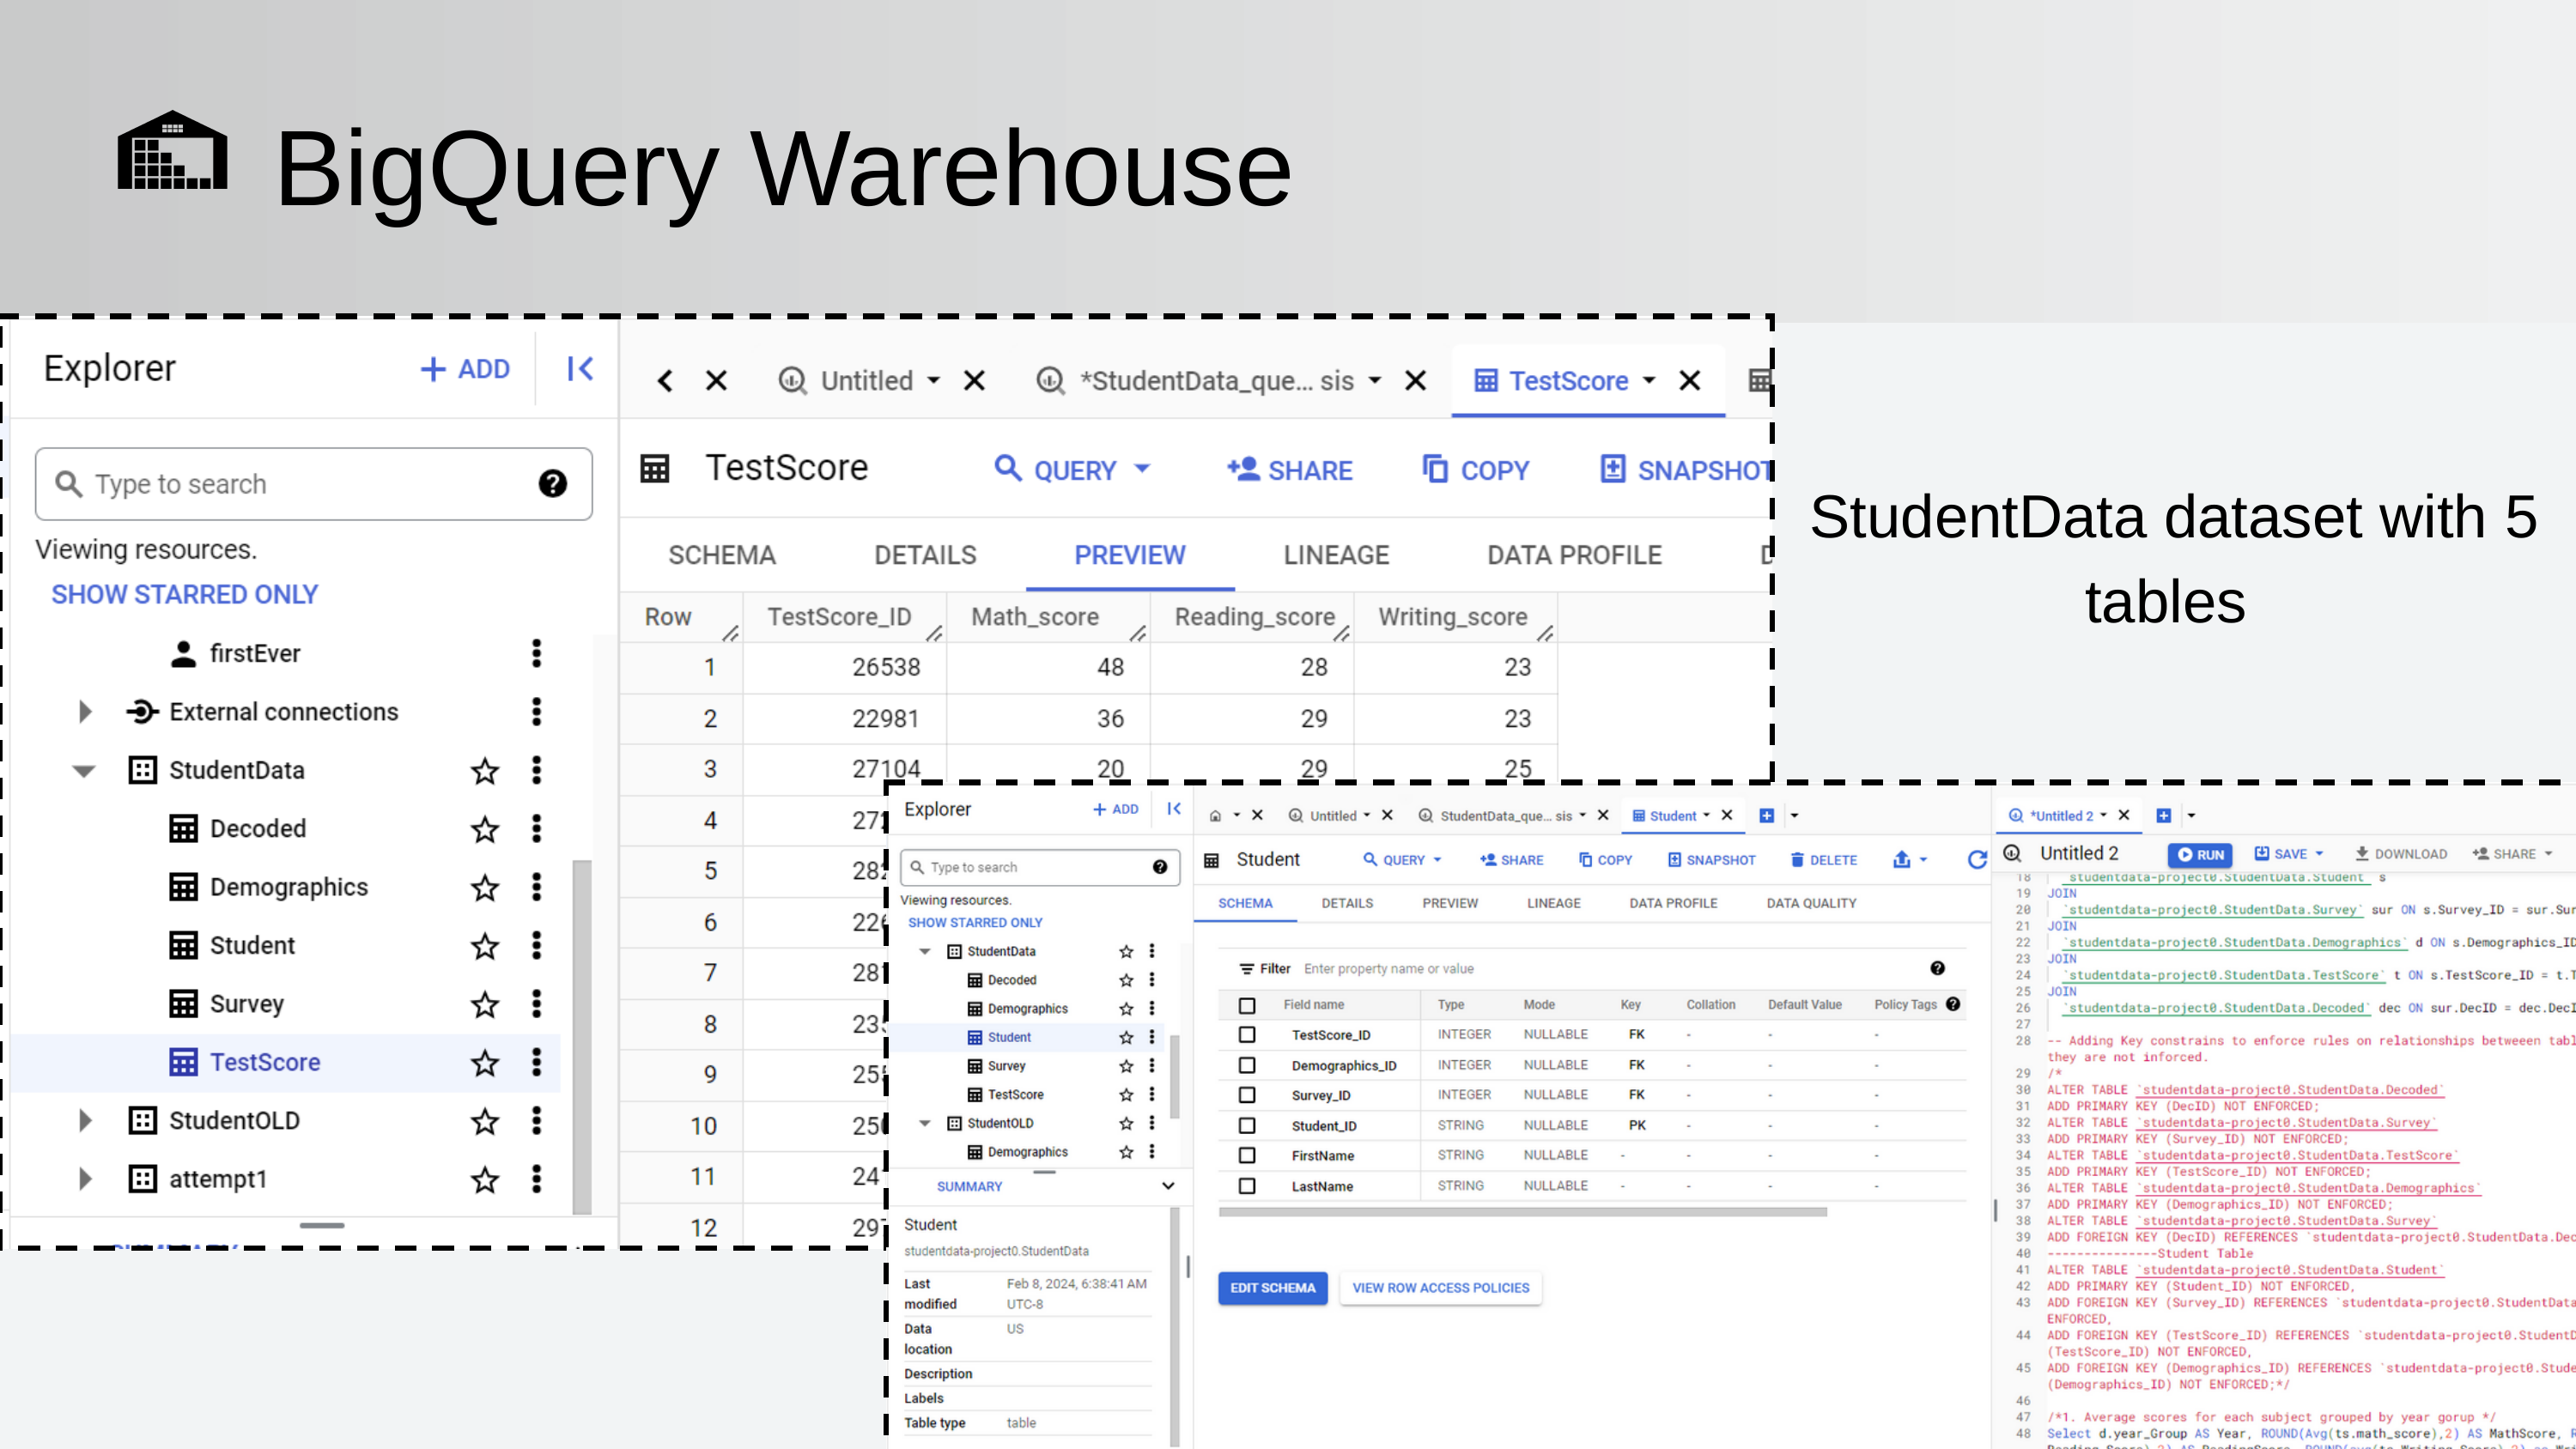

BigQuery Warehouse

StudentData dataset with 5 tables